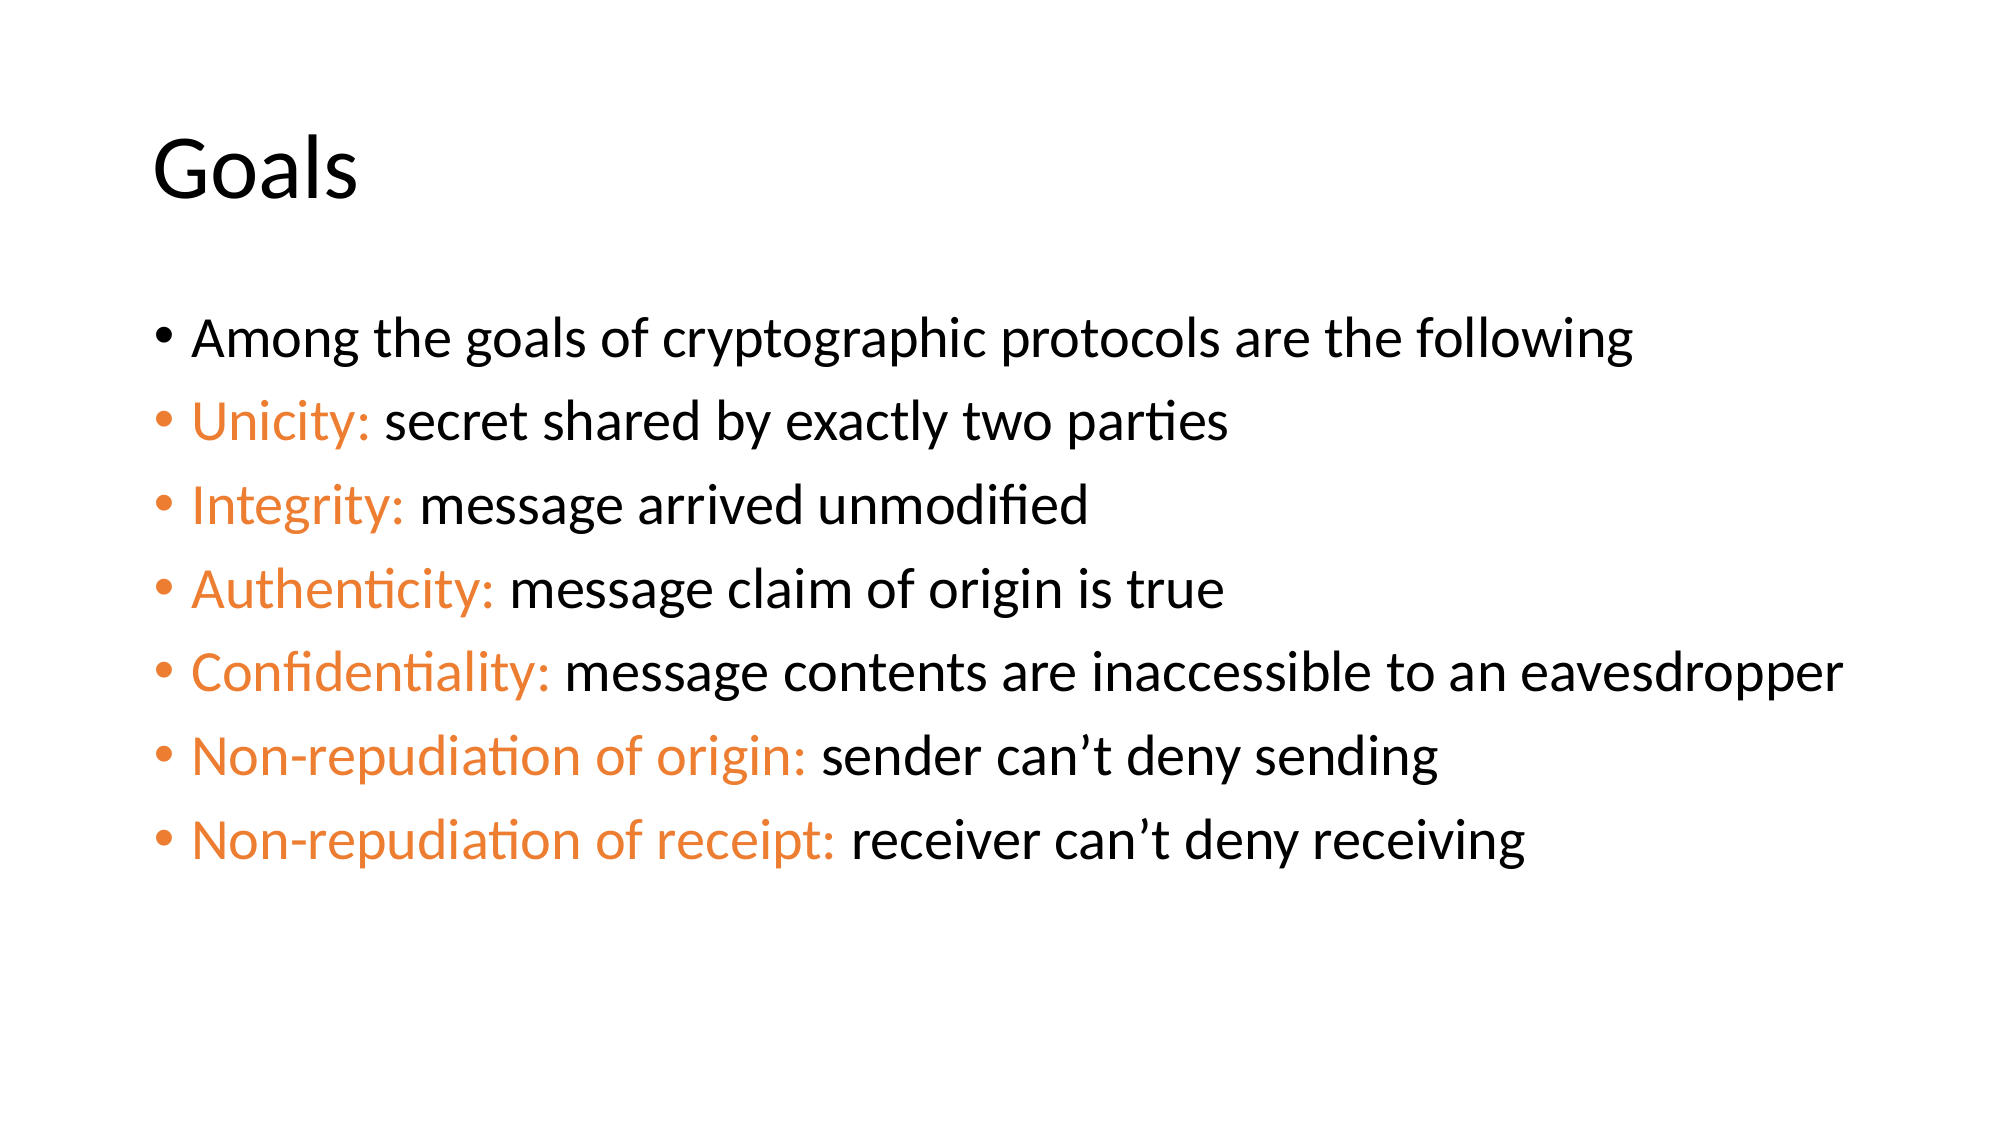

# Goals
Among the goals of cryptographic protocols are the following
Unicity: secret shared by exactly two parties
Integrity: message arrived unmodified
Authenticity: message claim of origin is true
Confidentiality: message contents are inaccessible to an eavesdropper
Non-repudiation of origin: sender can’t deny sending
Non-repudiation of receipt: receiver can’t deny receiving